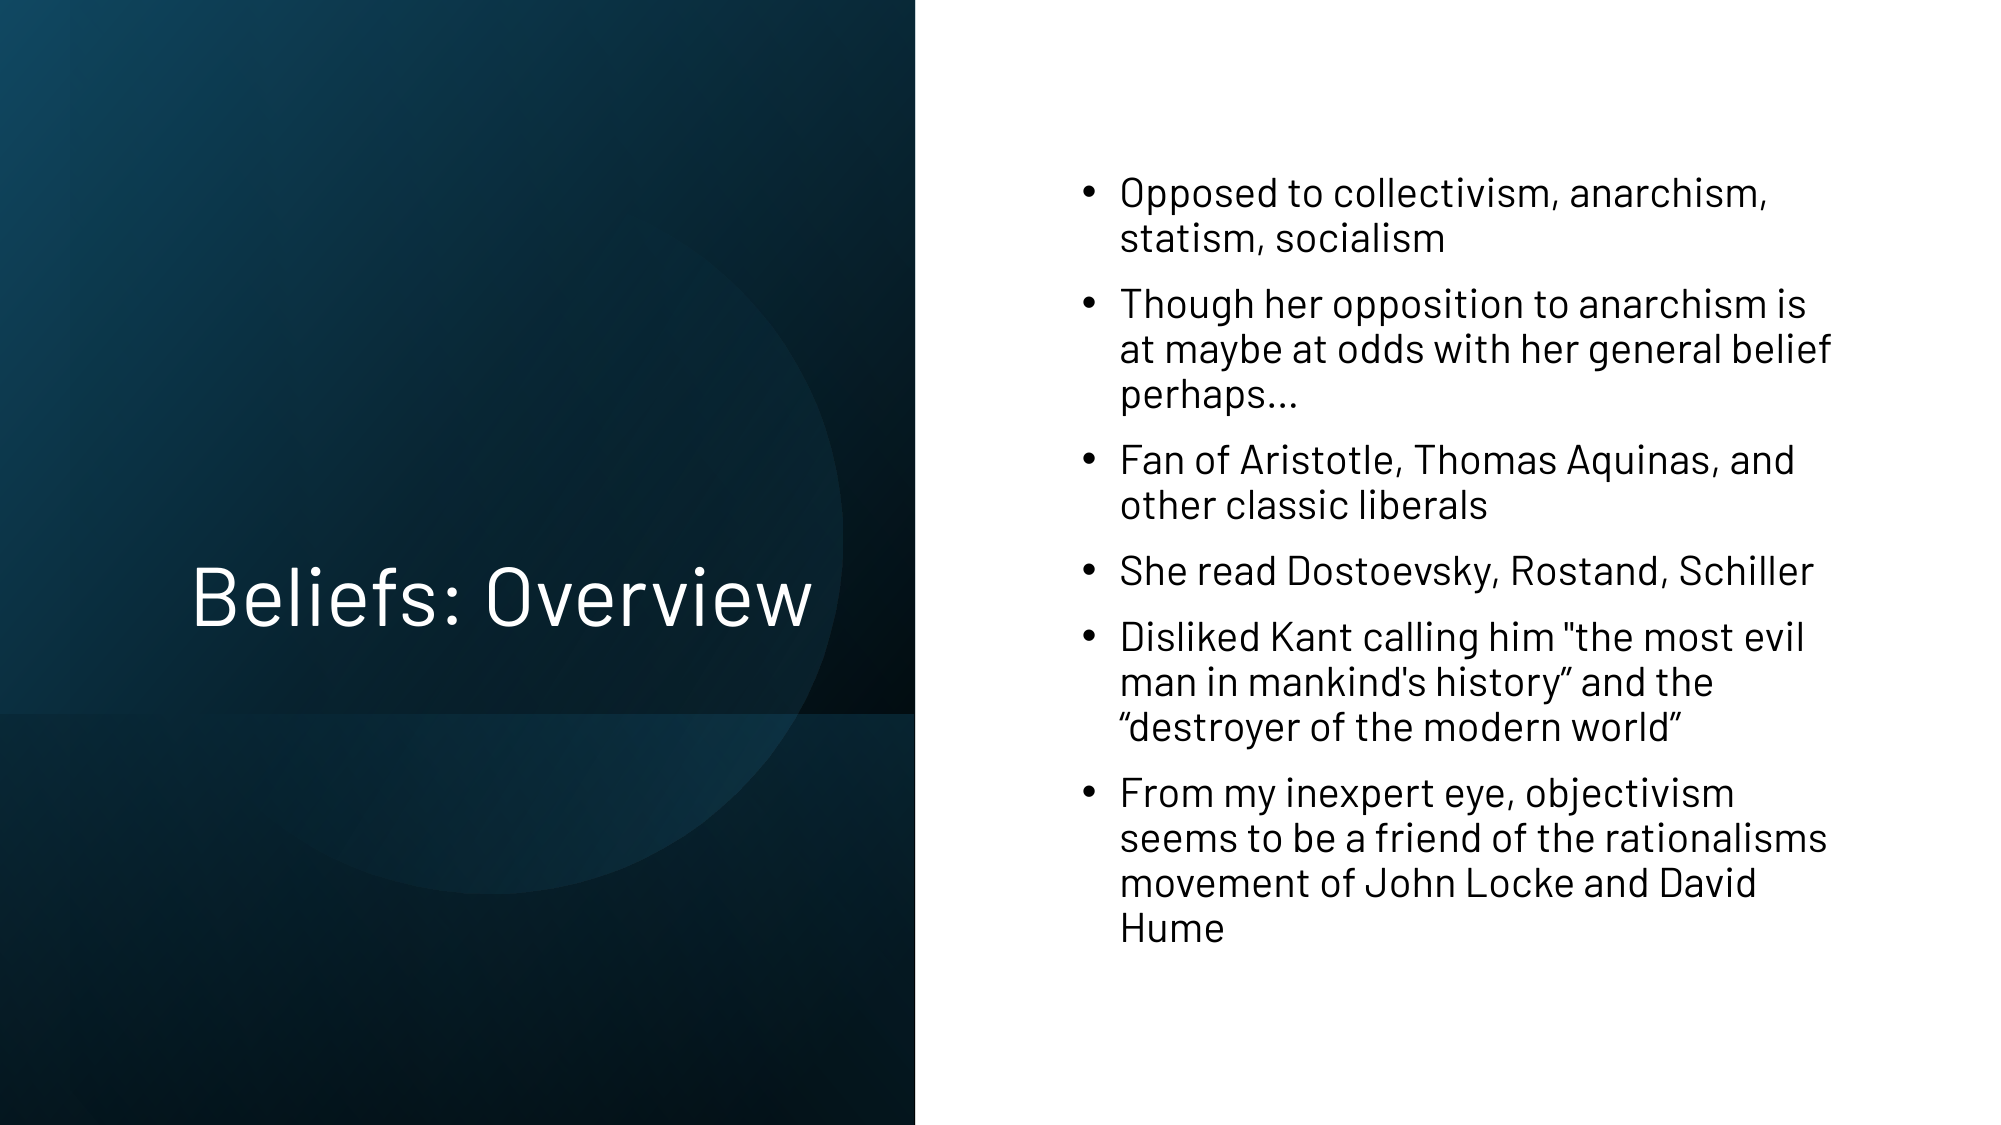

# Beliefs: Overview

Opposed to collectivism, anarchism, statism, socialism
Though her opposition to anarchism is at maybe at odds with her general belief perhaps…
Fan of Aristotle, Thomas Aquinas, and other classic liberals
She read Dostoevsky, Rostand, Schiller
Disliked Kant calling him "the most evil man in mankind's history” and the “destroyer of the modern world”
From my inexpert eye, objectivism seems to be a friend of the rationalisms movement of John Locke and David Hume

7